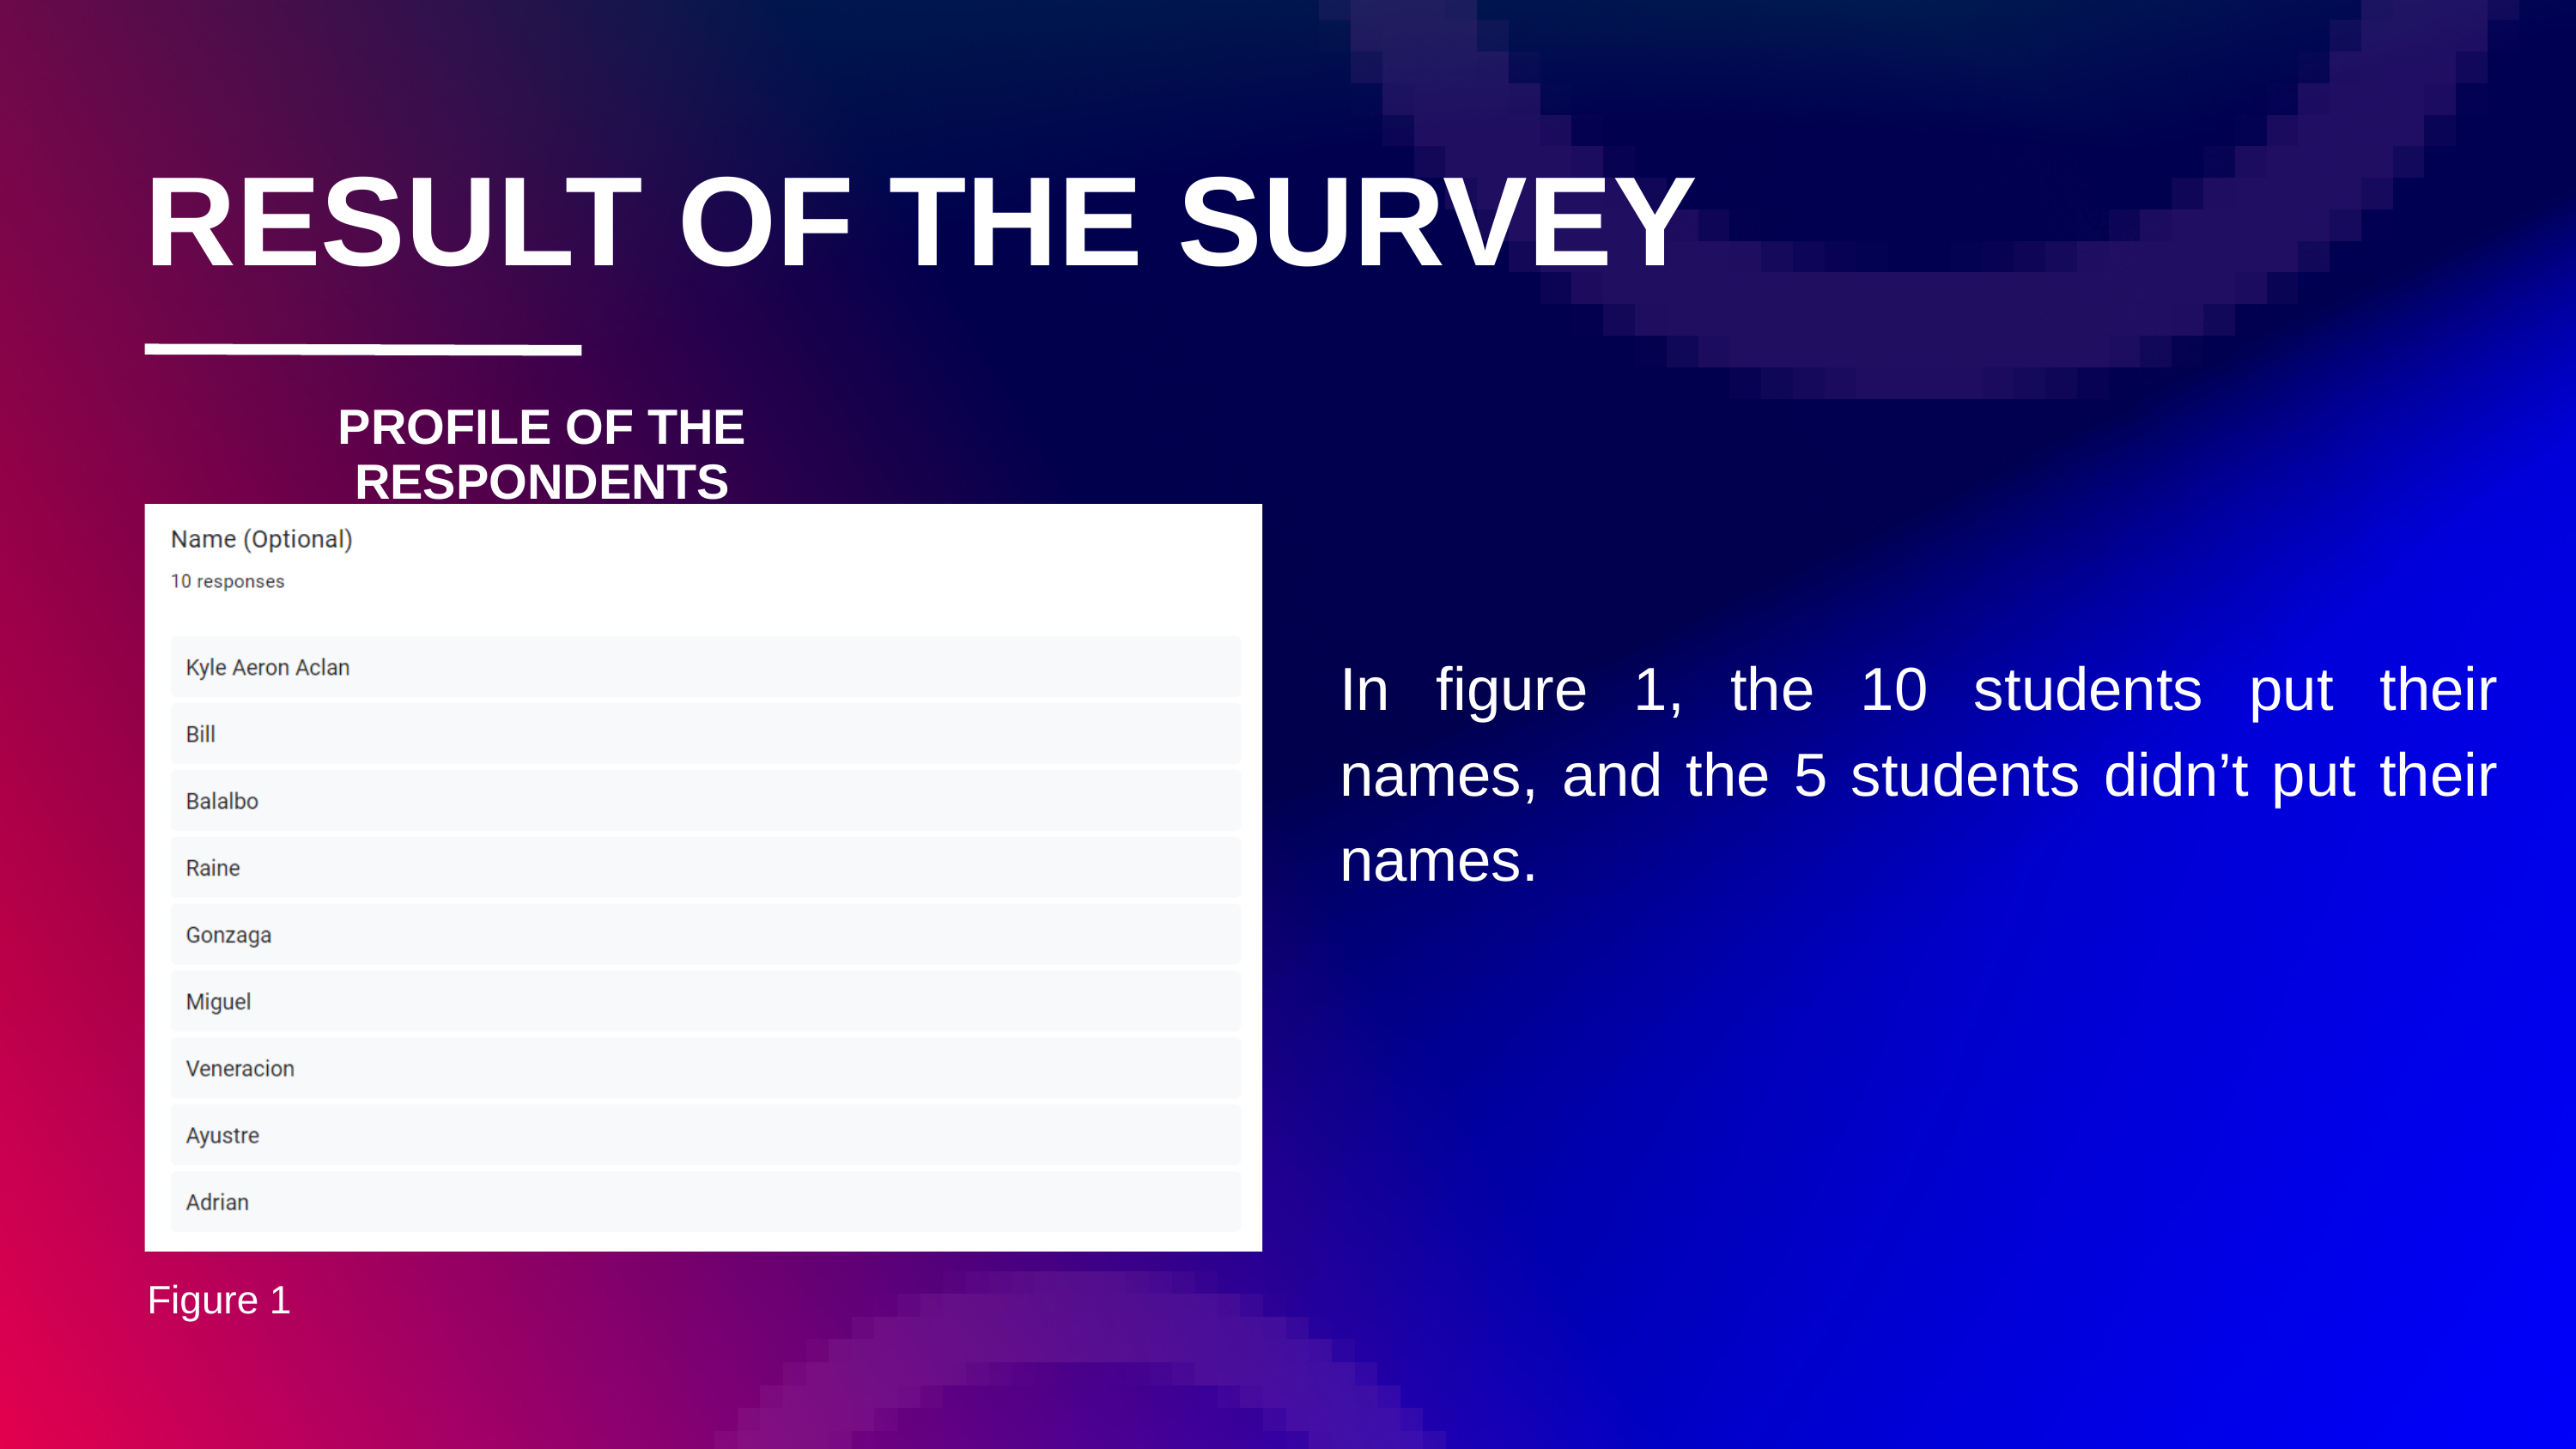

RESULT OF THE SURVEY

PROFILE OF THE RESPONDENTS

In figure 1, the 10 students put their names, and the 5 students didn’t put their names.

Figure 1